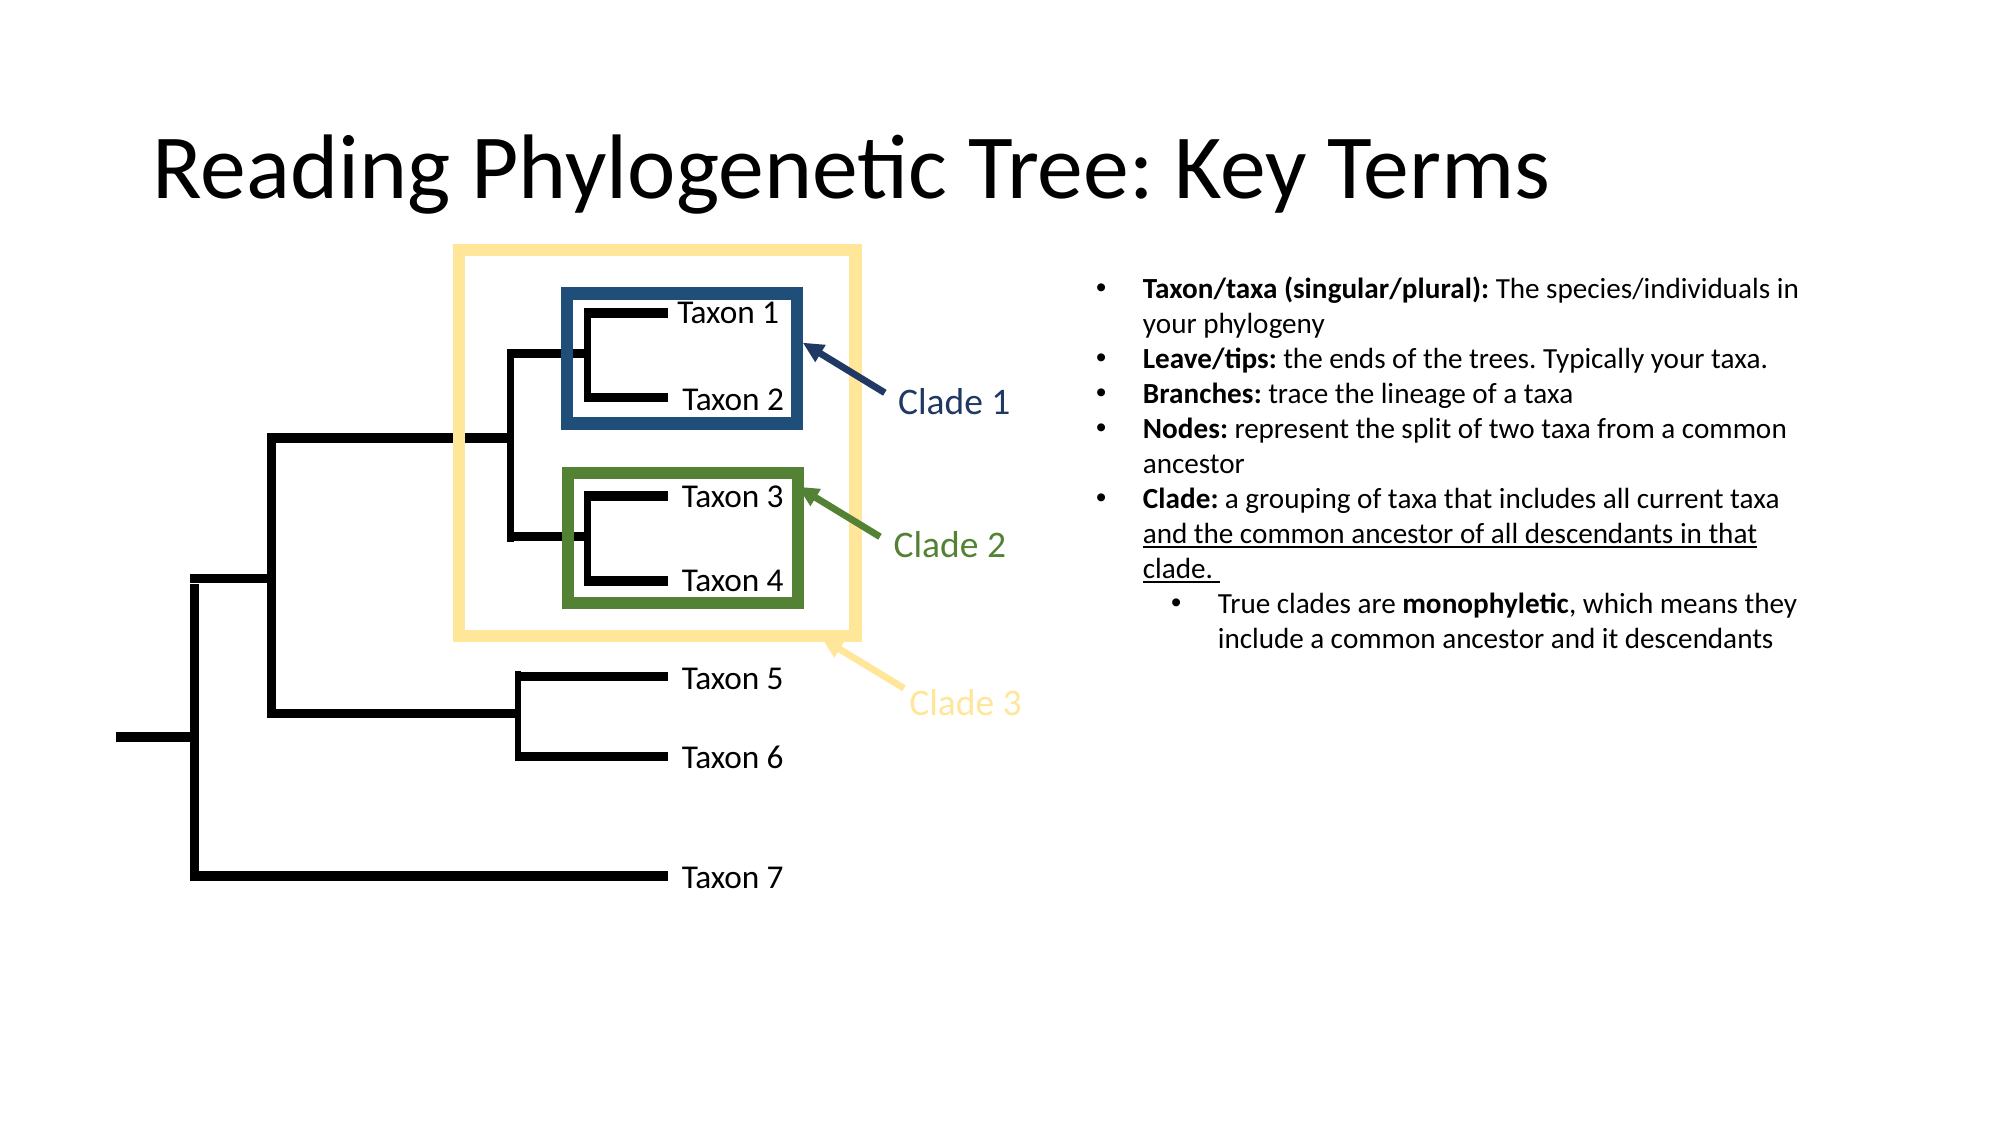

# Reading Phylogenetic Tree: Key Terms

Taxon/taxa (singular/plural): The species/individuals in your phylogeny
Leave/tips: the ends of the trees. Typically your taxa.
Branches: trace the lineage of a taxa
Nodes: represent the split of two taxa from a common ancestor
Clade: a grouping of taxa that includes all current taxa and the common ancestor of all descendants in that clade.
True clades are monophyletic, which means they include a common ancestor and it descendants

Taxon 1

Clade 1
Taxon 2

Taxon 3

Clade 2

Taxon 4

Taxon 5
Clade 3

Taxon 6

Taxon 7